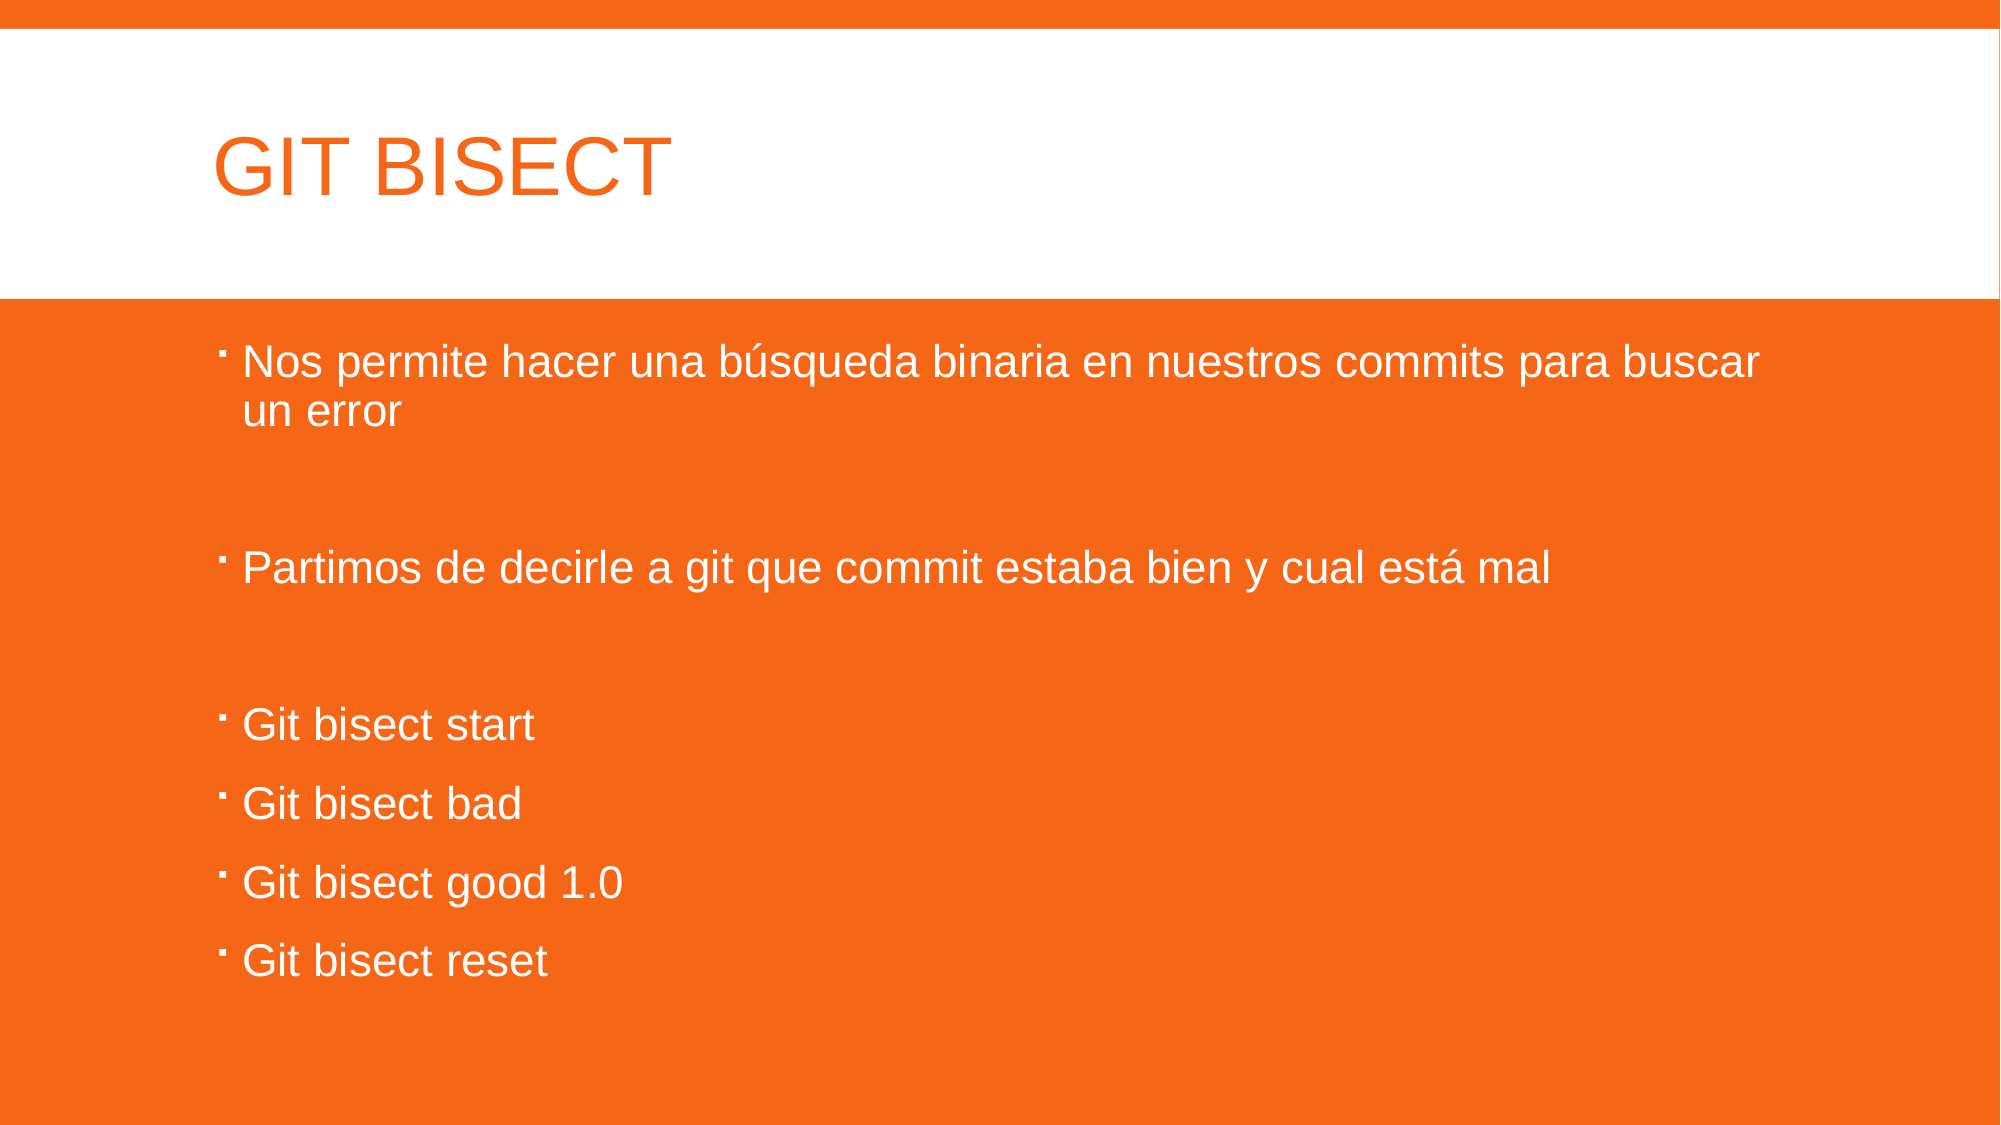

# Git bisect
Nos permite hacer una búsqueda binaria en nuestros commits para buscar un error

Partimos de decirle a git que commit estaba bien y cual está mal

Git bisect start
Git bisect bad
Git bisect good 1.0
Git bisect reset